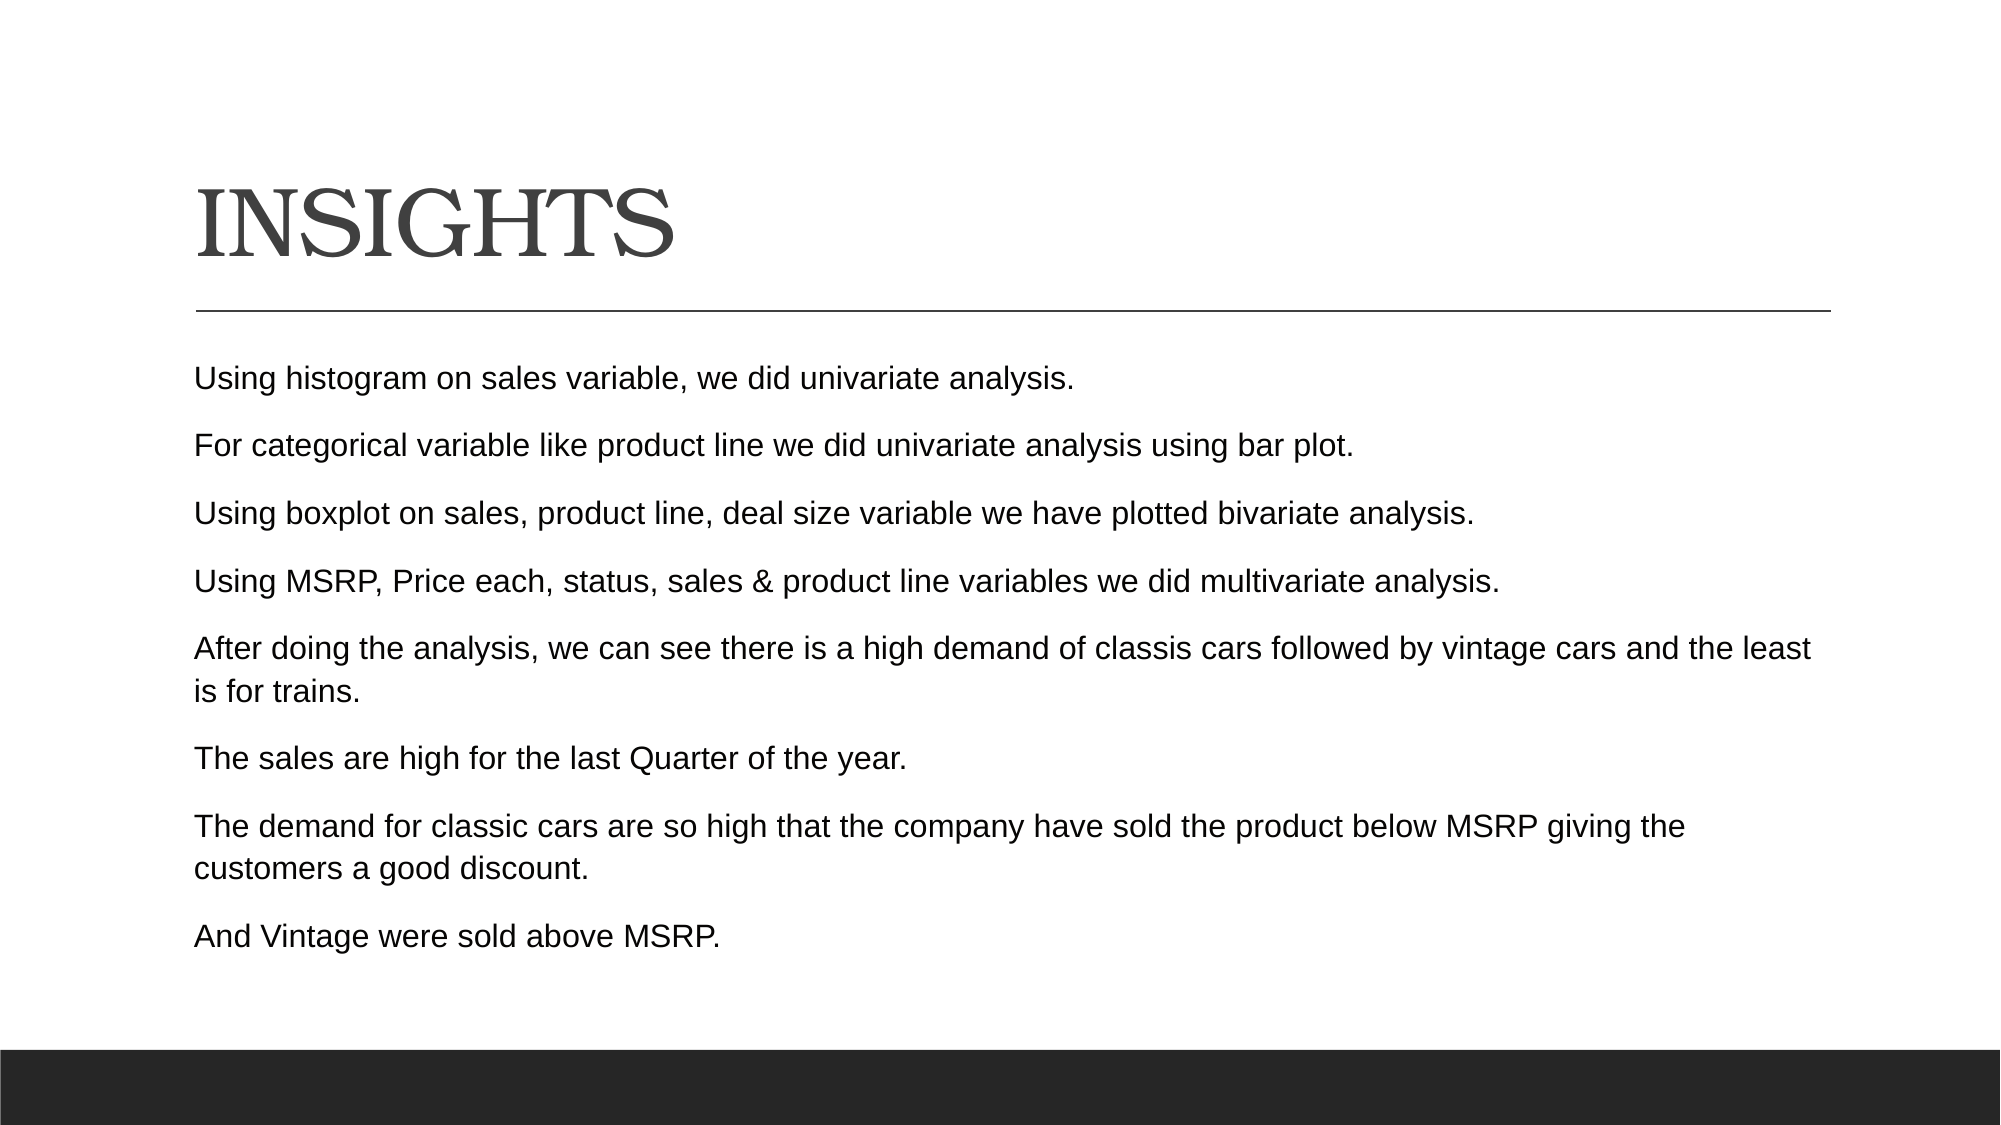

# INSIGHTS
Using histogram on sales variable, we did univariate analysis.
For categorical variable like product line we did univariate analysis using bar plot.
Using boxplot on sales, product line, deal size variable we have plotted bivariate analysis.
Using MSRP, Price each, status, sales & product line variables we did multivariate analysis.
After doing the analysis, we can see there is a high demand of classis cars followed by vintage cars and the least is for trains.
The sales are high for the last Quarter of the year.
The demand for classic cars are so high that the company have sold the product below MSRP giving the customers a good discount.
And Vintage were sold above MSRP.